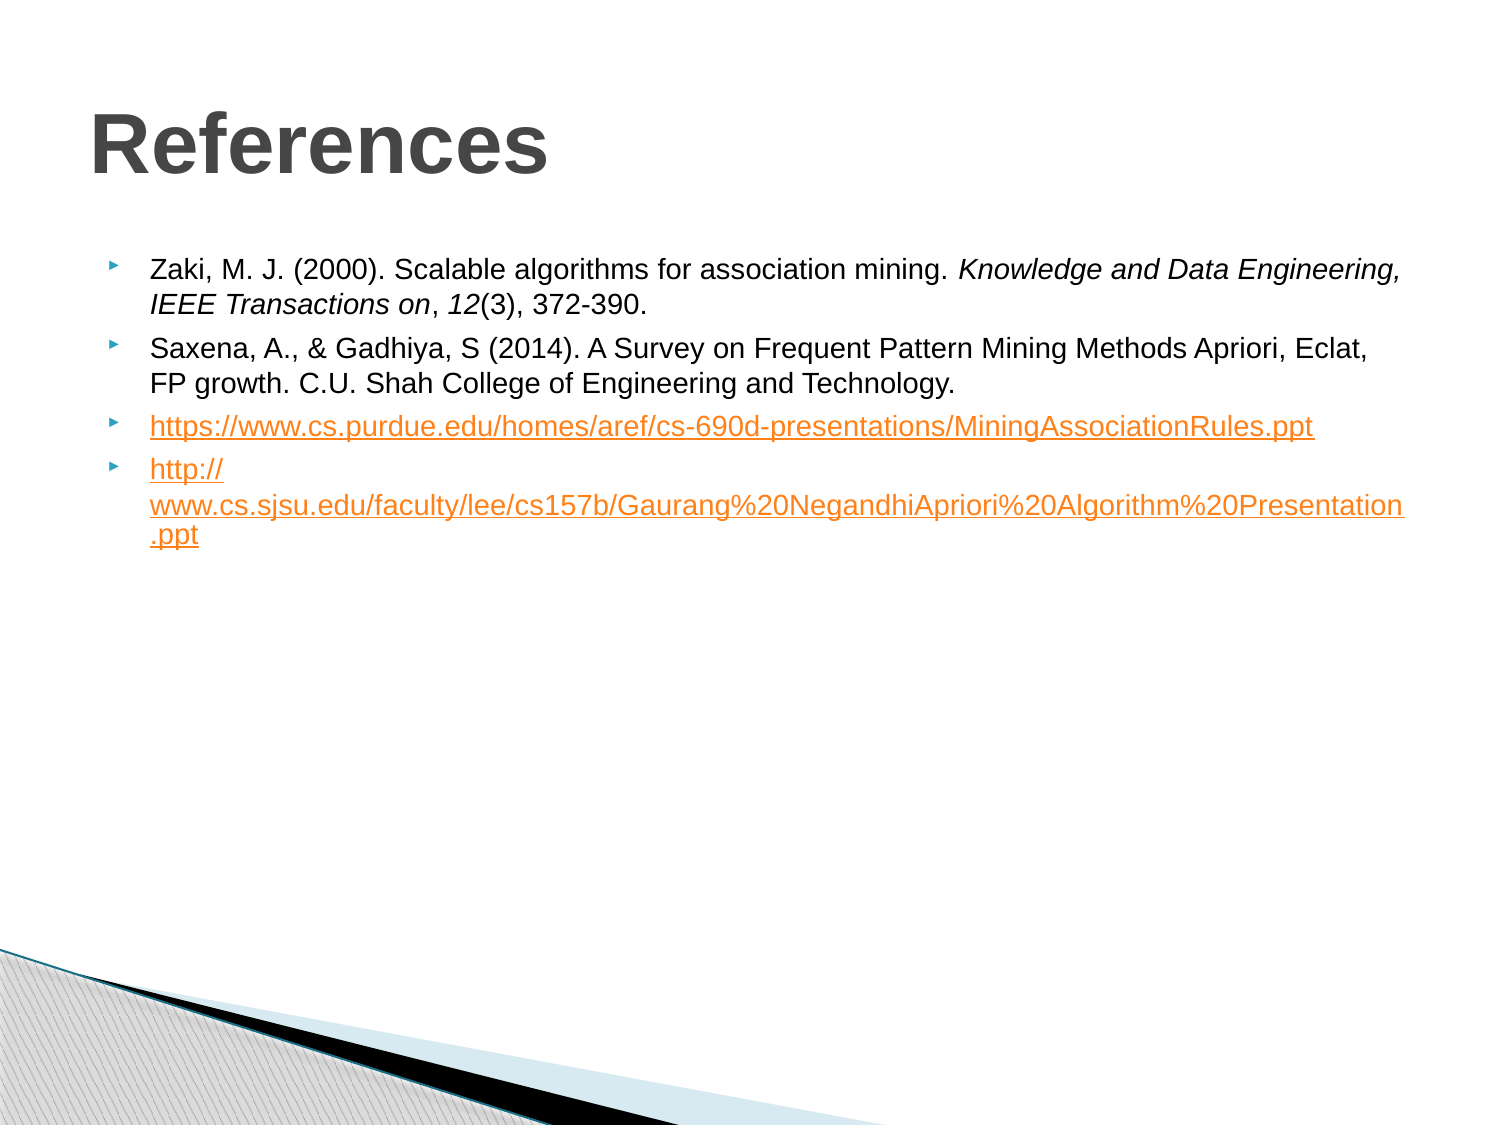

# References
Zaki, M. J. (2000). Scalable algorithms for association mining. Knowledge and Data Engineering, IEEE Transactions on, 12(3), 372-390.
Saxena, A., & Gadhiya, S (2014). A Survey on Frequent Pattern Mining Methods Apriori, Eclat, FP growth. C.U. Shah College of Engineering and Technology.
https://www.cs.purdue.edu/homes/aref/cs-690d-presentations/MiningAssociationRules.ppt
http://www.cs.sjsu.edu/faculty/lee/cs157b/Gaurang%20NegandhiApriori%20Algorithm%20Presentation.ppt